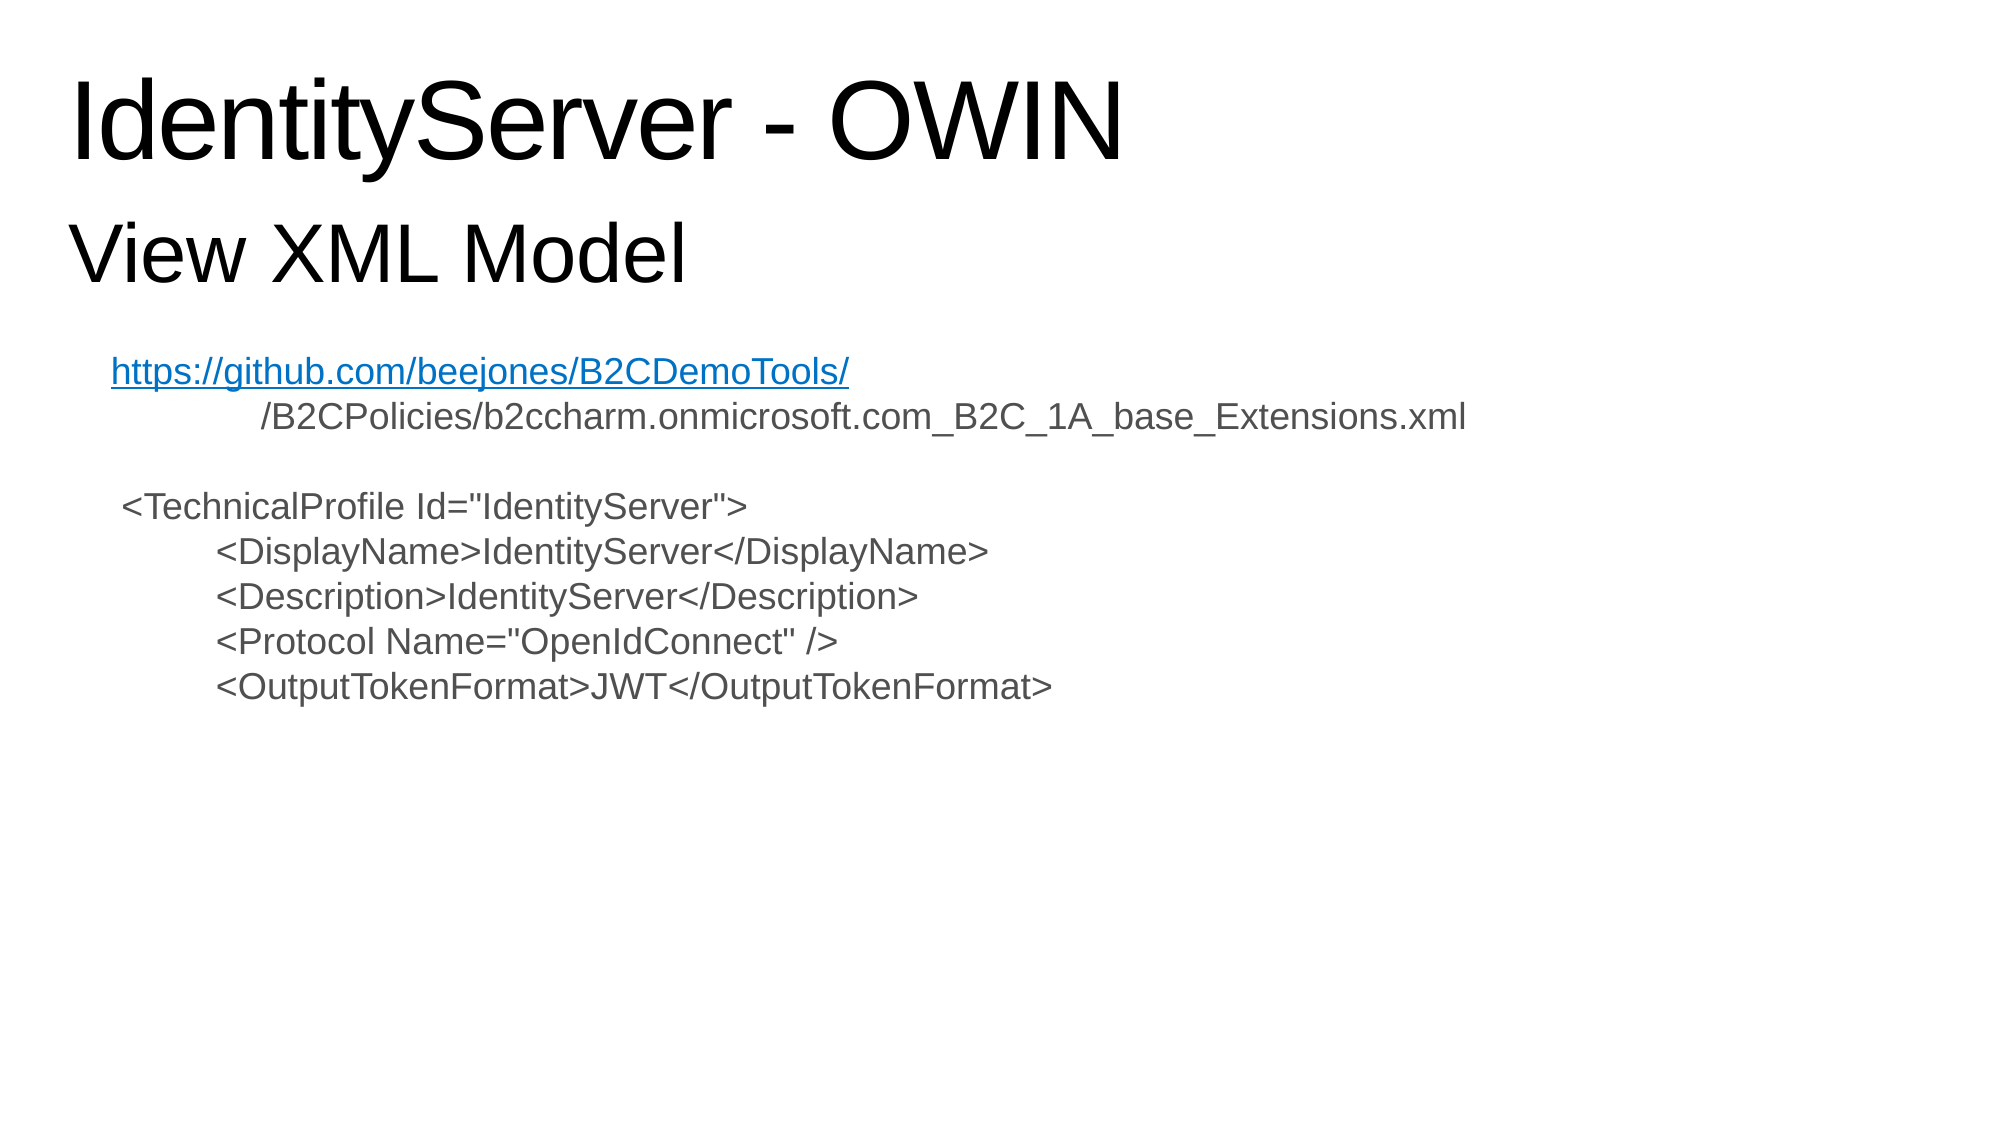

# IdentityServer - OWIN
View XML Model

https://github.com/beejones/B2CDemoTools/
	/B2CPolicies/b2ccharm.onmicrosoft.com_B2C_1A_base_Extensions.xml

 <TechnicalProfile Id="IdentityServer">
          <DisplayName>IdentityServer</DisplayName>
          <Description>IdentityServer</Description>
          <Protocol Name="OpenIdConnect" />
          <OutputTokenFormat>JWT</OutputTokenFormat>